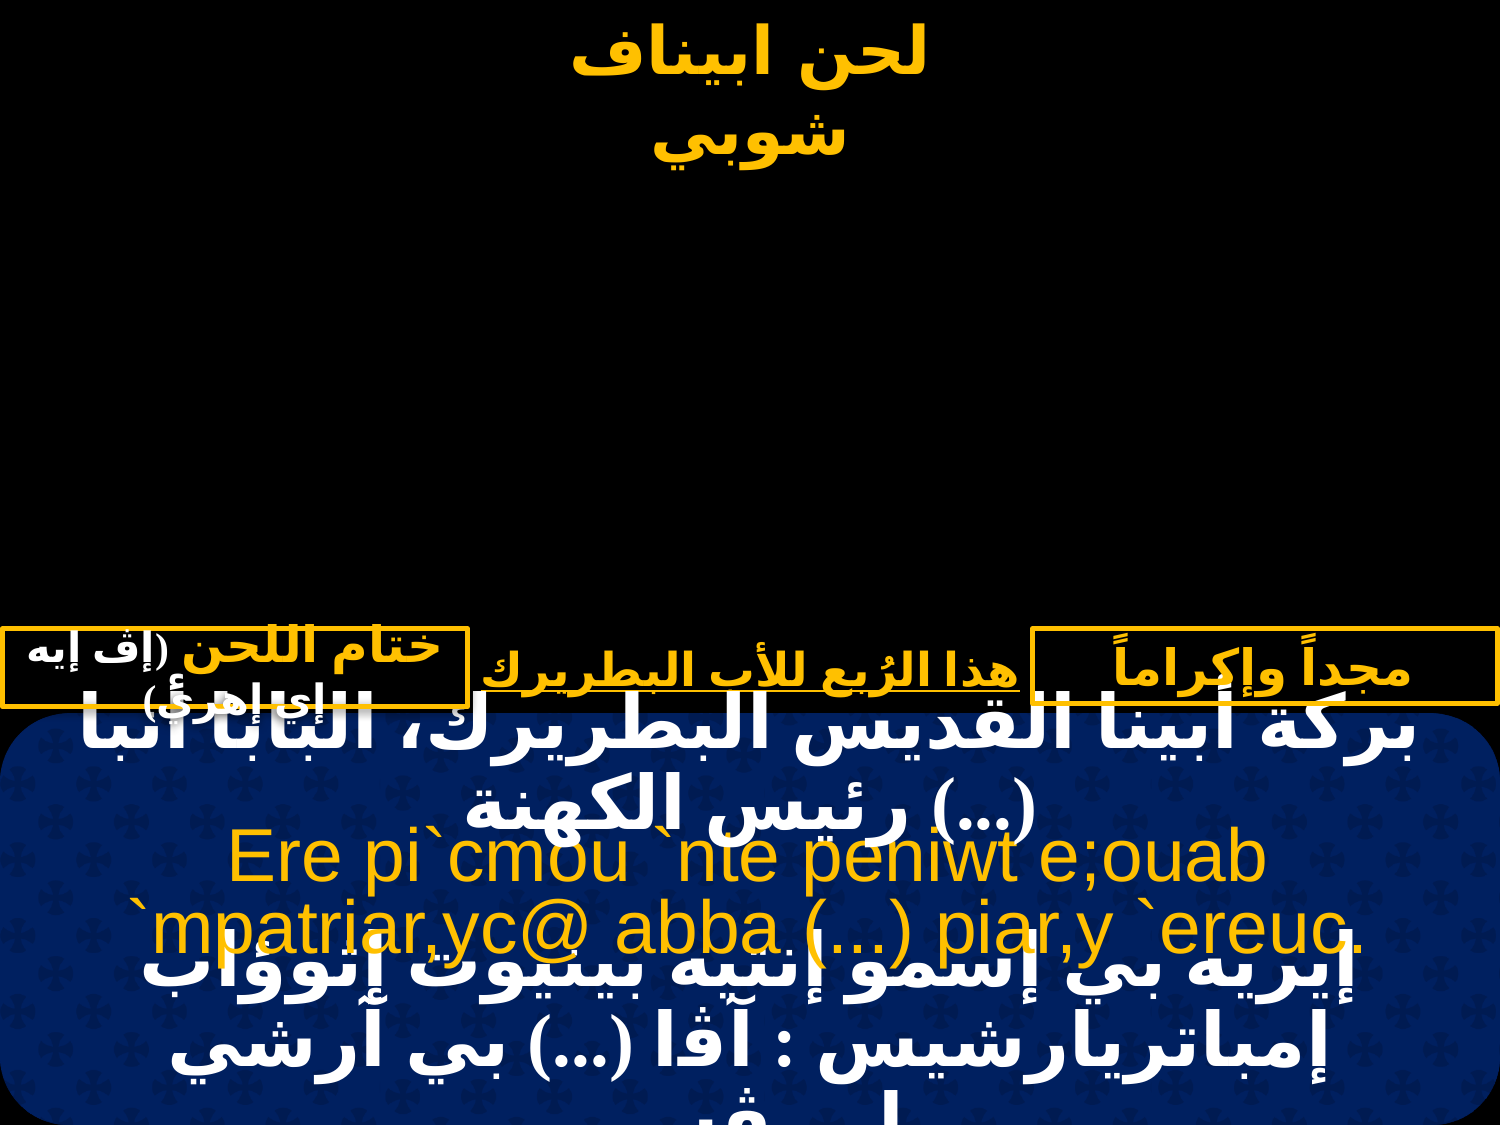

ختام اللحن (إڤ إيه إي إهري)
# هذا الرُبع للأب البطريرك
مجداً وإكراماً
بركة أبينا القديس البطريرك، البابا أنبا (...) رئيس الكهنة
Ere pi`cmou `nte peniwt e;ouab `mpatriar,yc@ abba (...) piar,y `ereuc.
إيريه بي إسمو إنتيه بينيوت إثوؤاب إمباتريارشيس : آﭬا (...) بي آرشي إيريڤس.